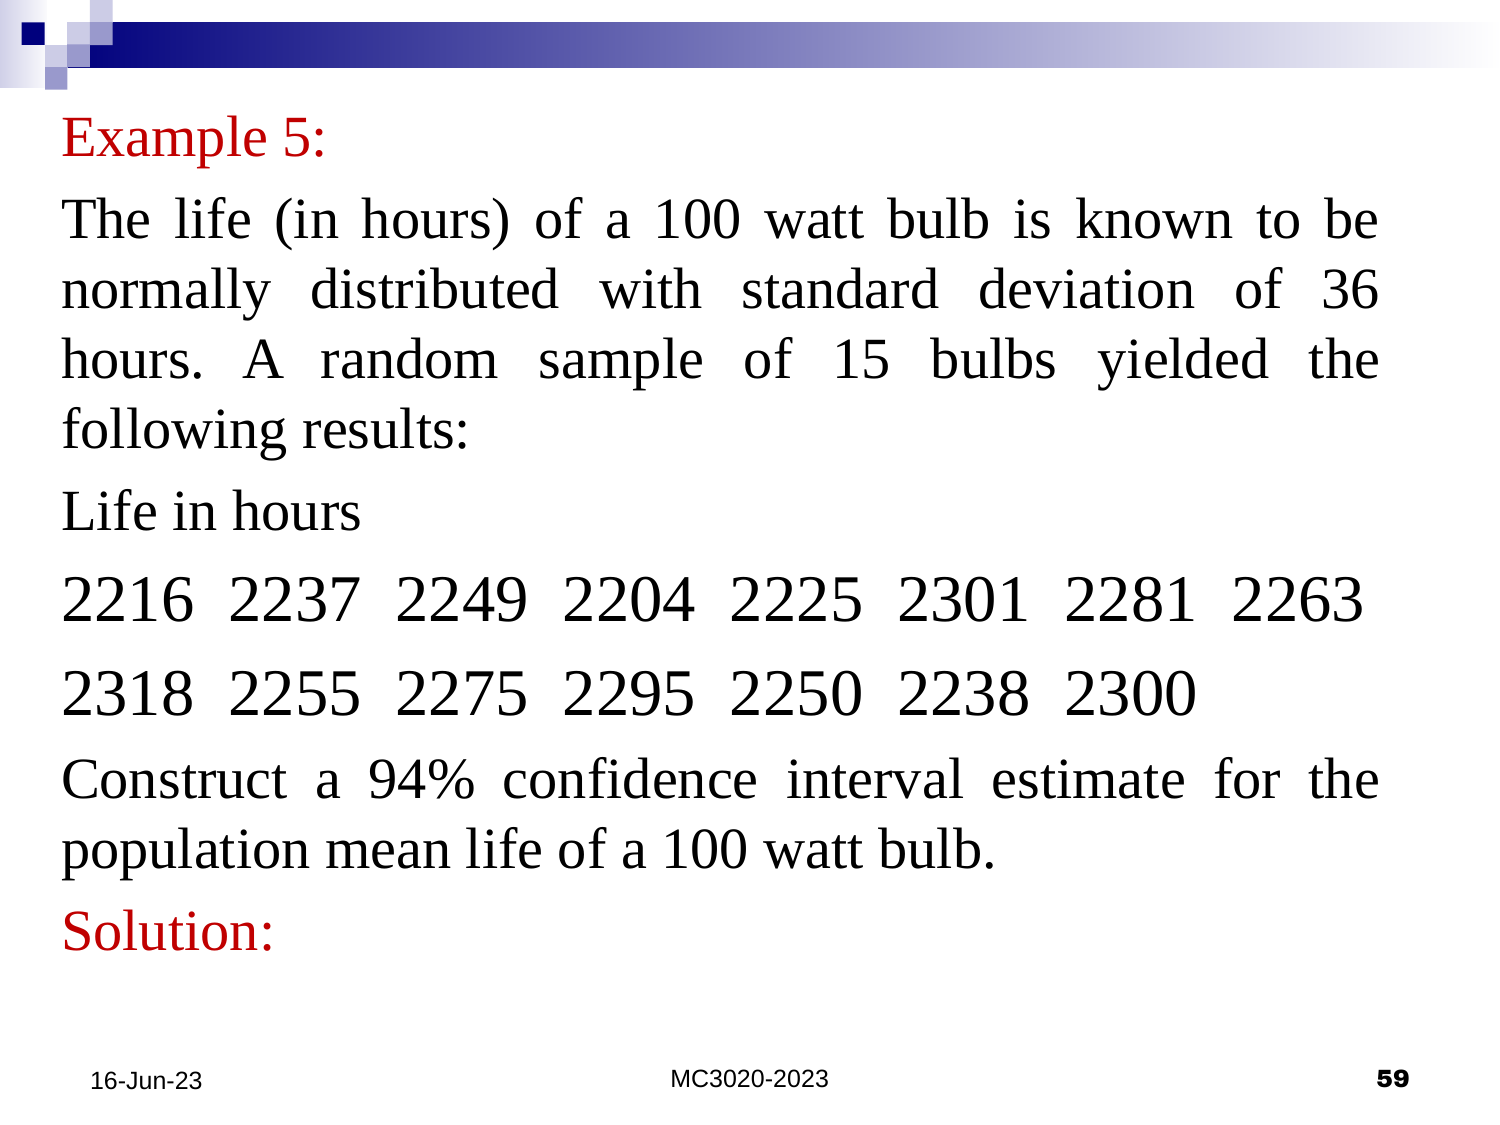

Example 5:
The life (in hours) of a 100 watt bulb is known to be normally distributed with standard deviation of 36 hours. A random sample of 15 bulbs yielded the following results:
Life in hours
2216  2237  2249  2204  2225  2301  2281  2263
2318  2255  2275  2295  2250  2238  2300
Construct a 94% confidence interval estimate for the population mean life of a 100 watt bulb.
Solution:
16-Jun-23
MC3020-2023
59